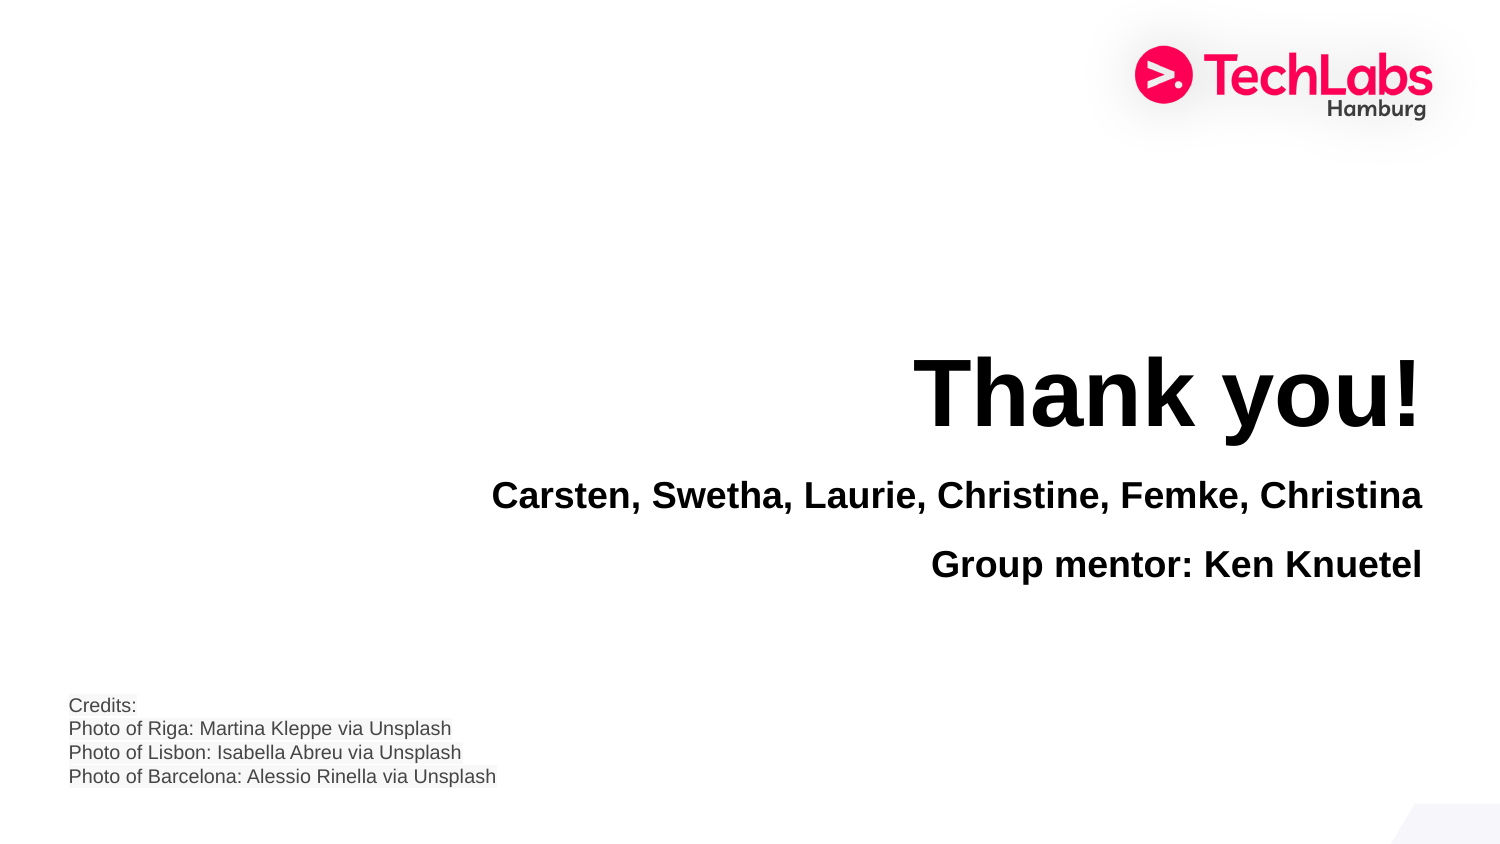

Thank you!
Carsten, Swetha, Laurie, Christine, Femke, Christina
Group mentor: Ken Knuetel
Credits:
Photo of Riga: Martina Kleppe via Unsplash
Photo of Lisbon: Isabella Abreu via Unsplash
Photo of Barcelona: Alessio Rinella via Unsplash